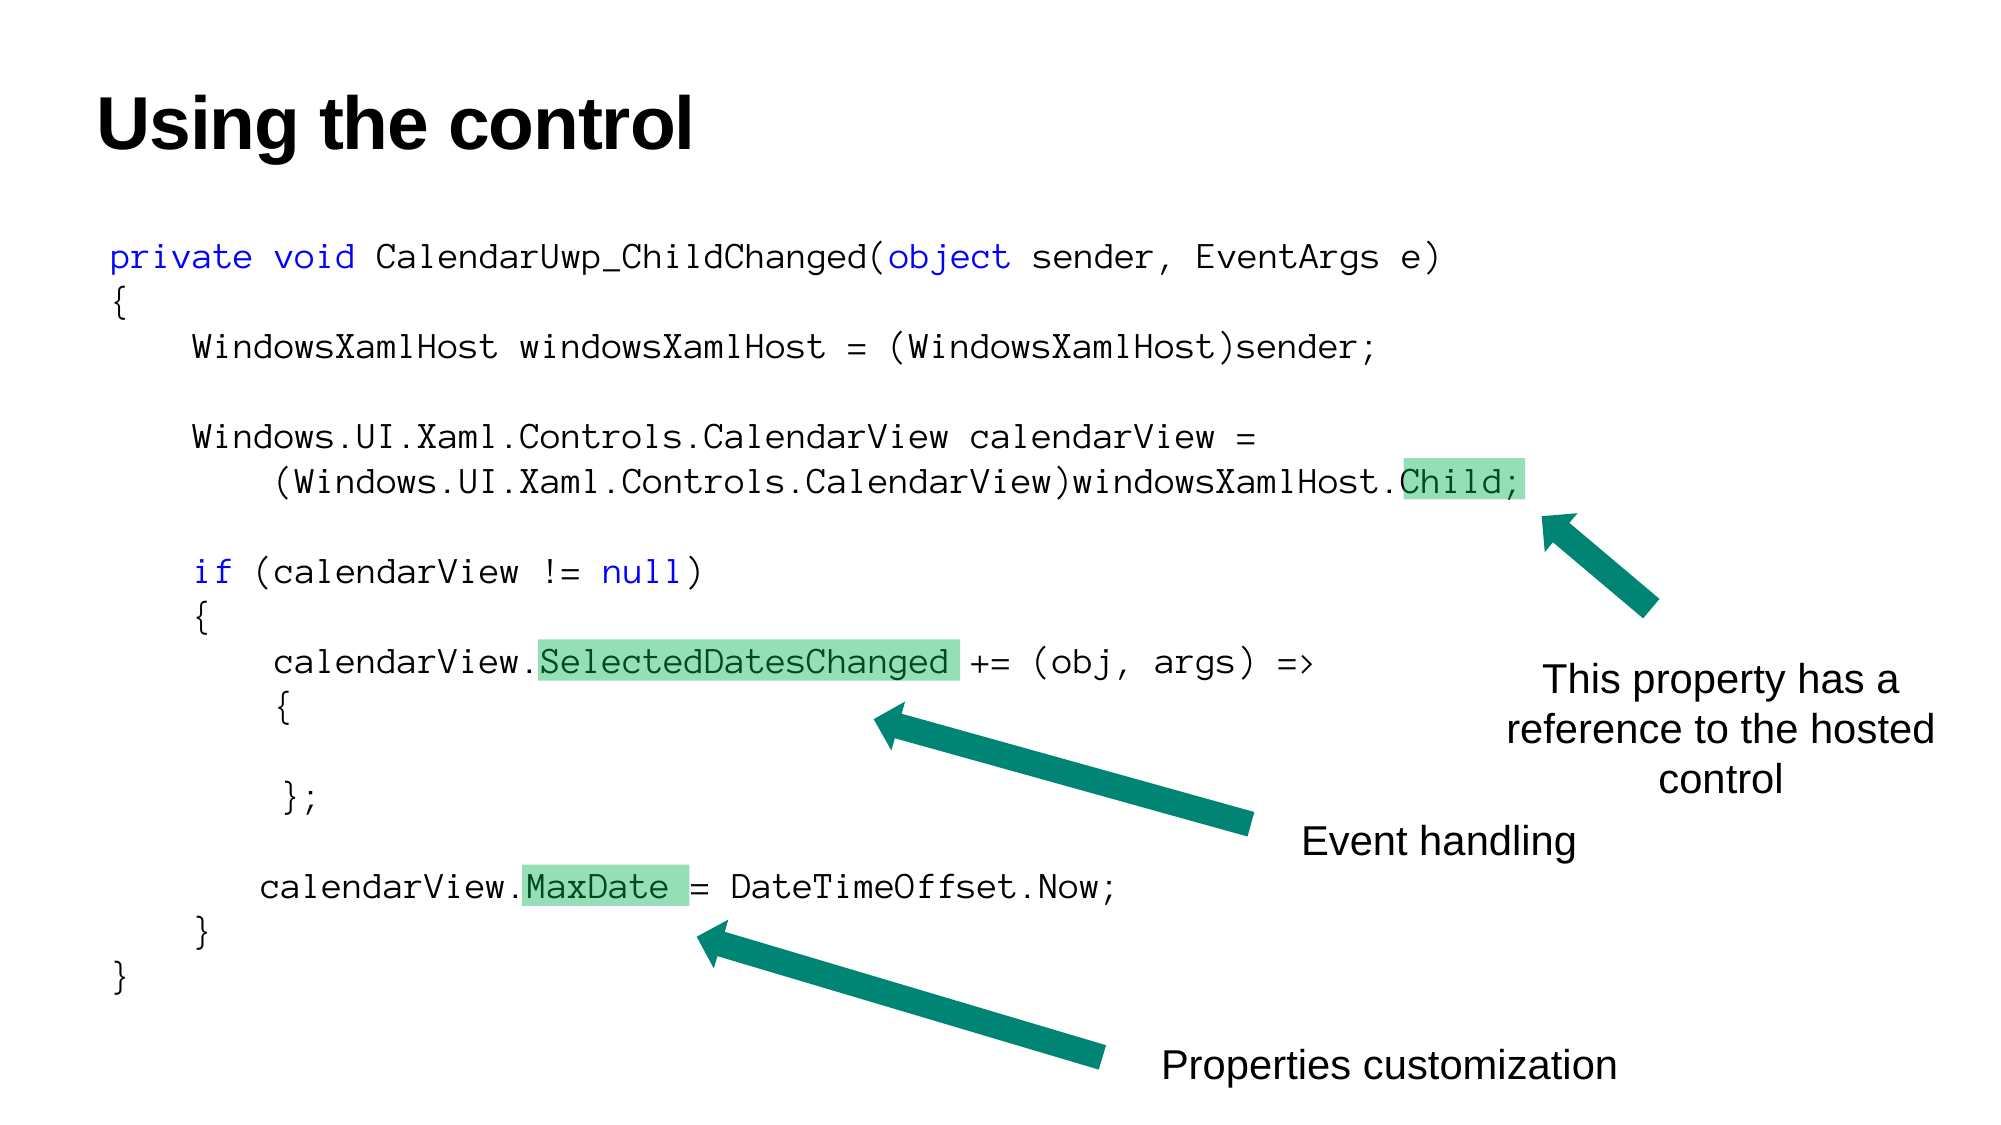

# Using the control
private void CalendarUwp_ChildChanged(object sender, EventArgs e)
{
    WindowsXamlHost windowsXamlHost = (WindowsXamlHost)sender;

    Windows.UI.Xaml.Controls.CalendarView calendarView =
        (Windows.UI.Xaml.Controls.CalendarView)windowsXamlHost.Child;

    if (calendarView != null)
    {
        calendarView.SelectedDatesChanged += (obj, args) =>
        {

	 };

	calendarView.MaxDate = DateTimeOffset.Now;
    }
}

This property has a reference to the hosted control

Event handling

Properties customization